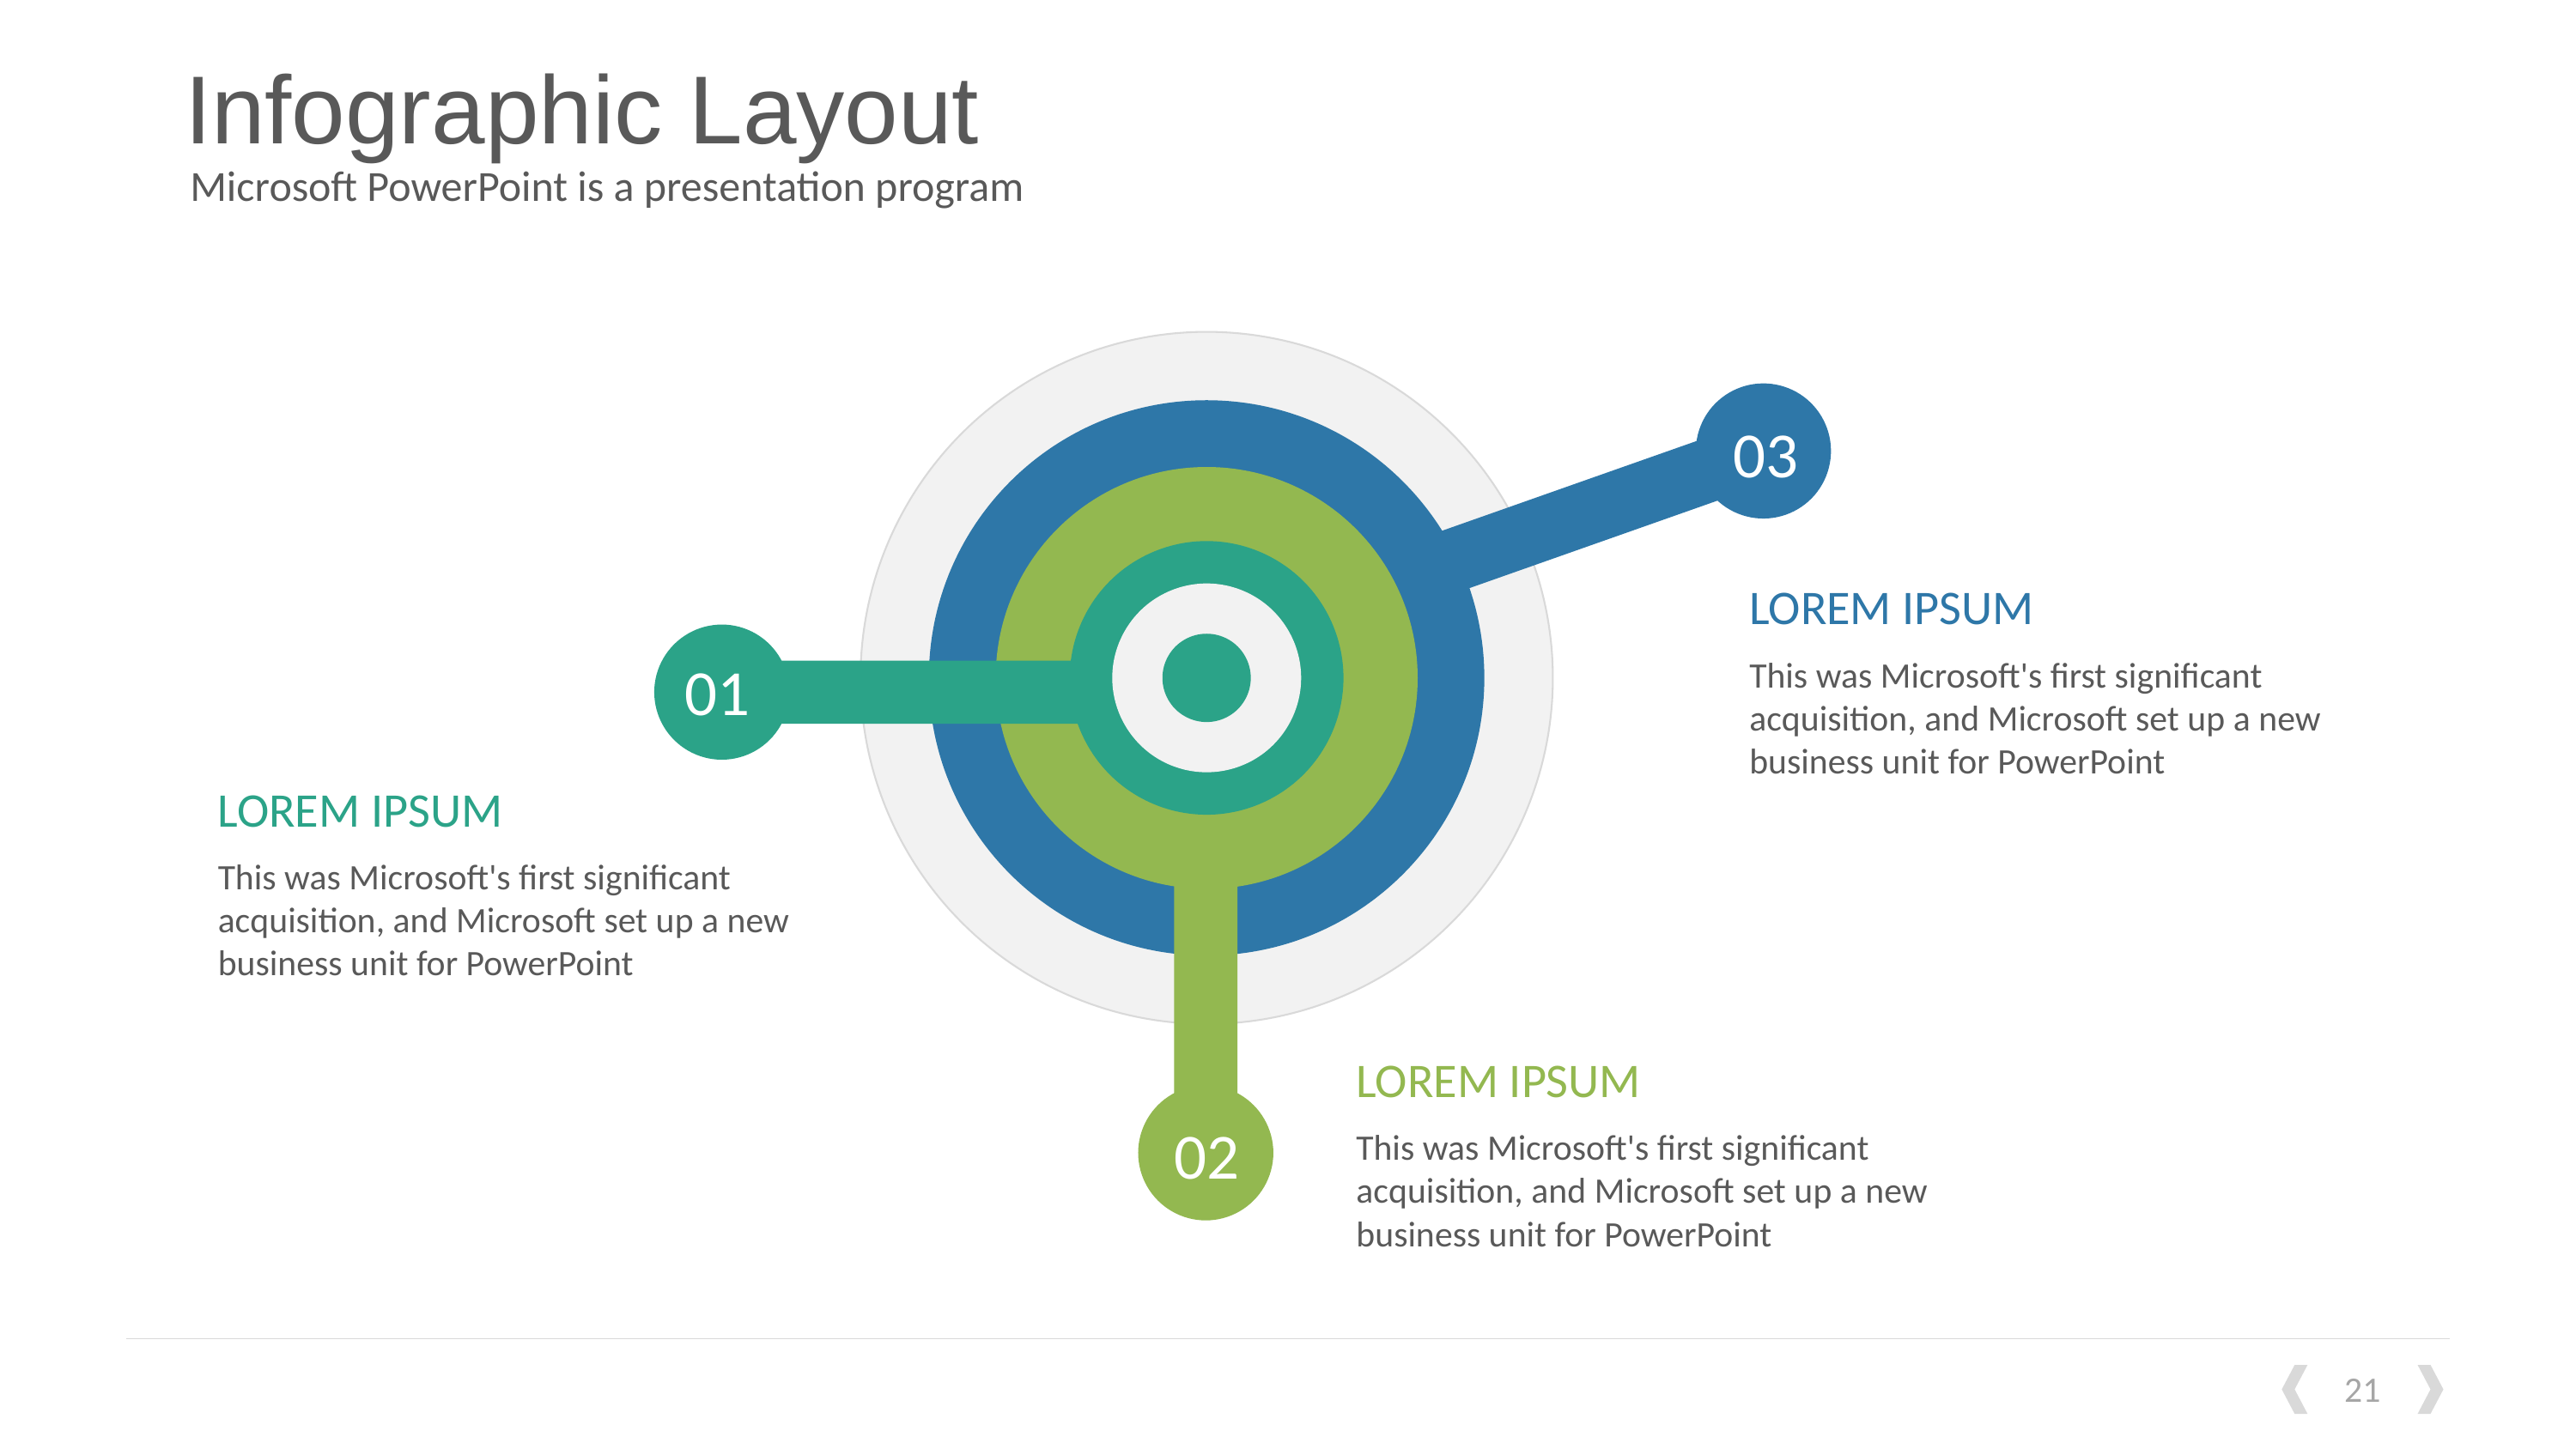

# Infographic Layout
Microsoft PowerPoint is a presentation program

03

LOREM IPSUM

01
This was Microsoft's first significant acquisition, and Microsoft set up a new business unit for PowerPoint
LOREM IPSUM

This was Microsoft's first significant acquisition, and Microsoft set up a new business unit for PowerPoint
LOREM IPSUM
02
This was Microsoft's first significant acquisition, and Microsoft set up a new business unit for PowerPoint